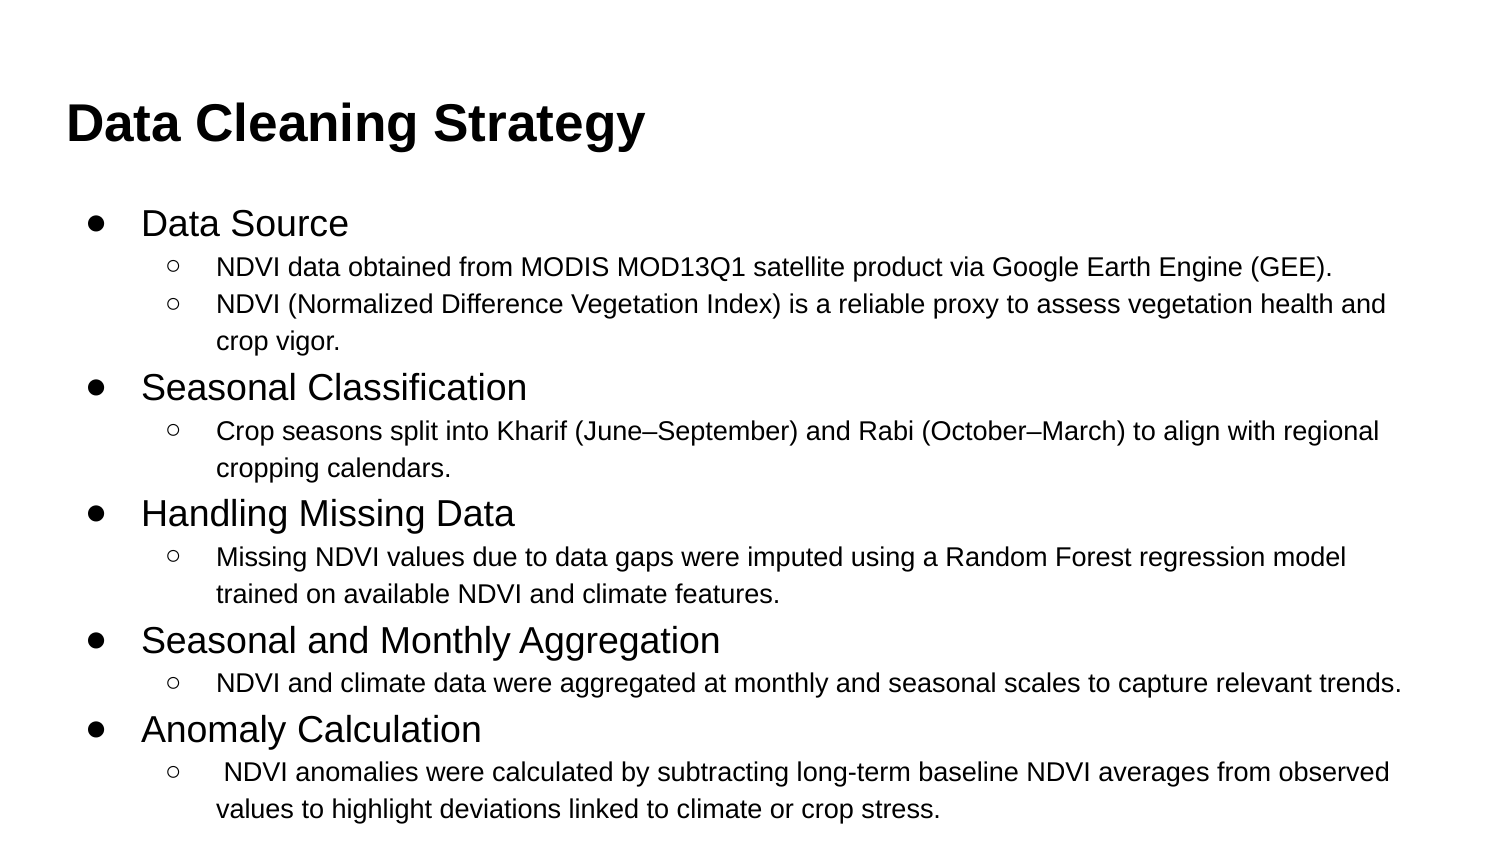

# Data Cleaning Strategy
Data Source
NDVI data obtained from MODIS MOD13Q1 satellite product via Google Earth Engine (GEE).
NDVI (Normalized Difference Vegetation Index) is a reliable proxy to assess vegetation health and crop vigor.
Seasonal Classification
Crop seasons split into Kharif (June–September) and Rabi (October–March) to align with regional cropping calendars.
Handling Missing Data
Missing NDVI values due to data gaps were imputed using a Random Forest regression model trained on available NDVI and climate features.
Seasonal and Monthly Aggregation
NDVI and climate data were aggregated at monthly and seasonal scales to capture relevant trends.
Anomaly Calculation
 NDVI anomalies were calculated by subtracting long-term baseline NDVI averages from observed values to highlight deviations linked to climate or crop stress.